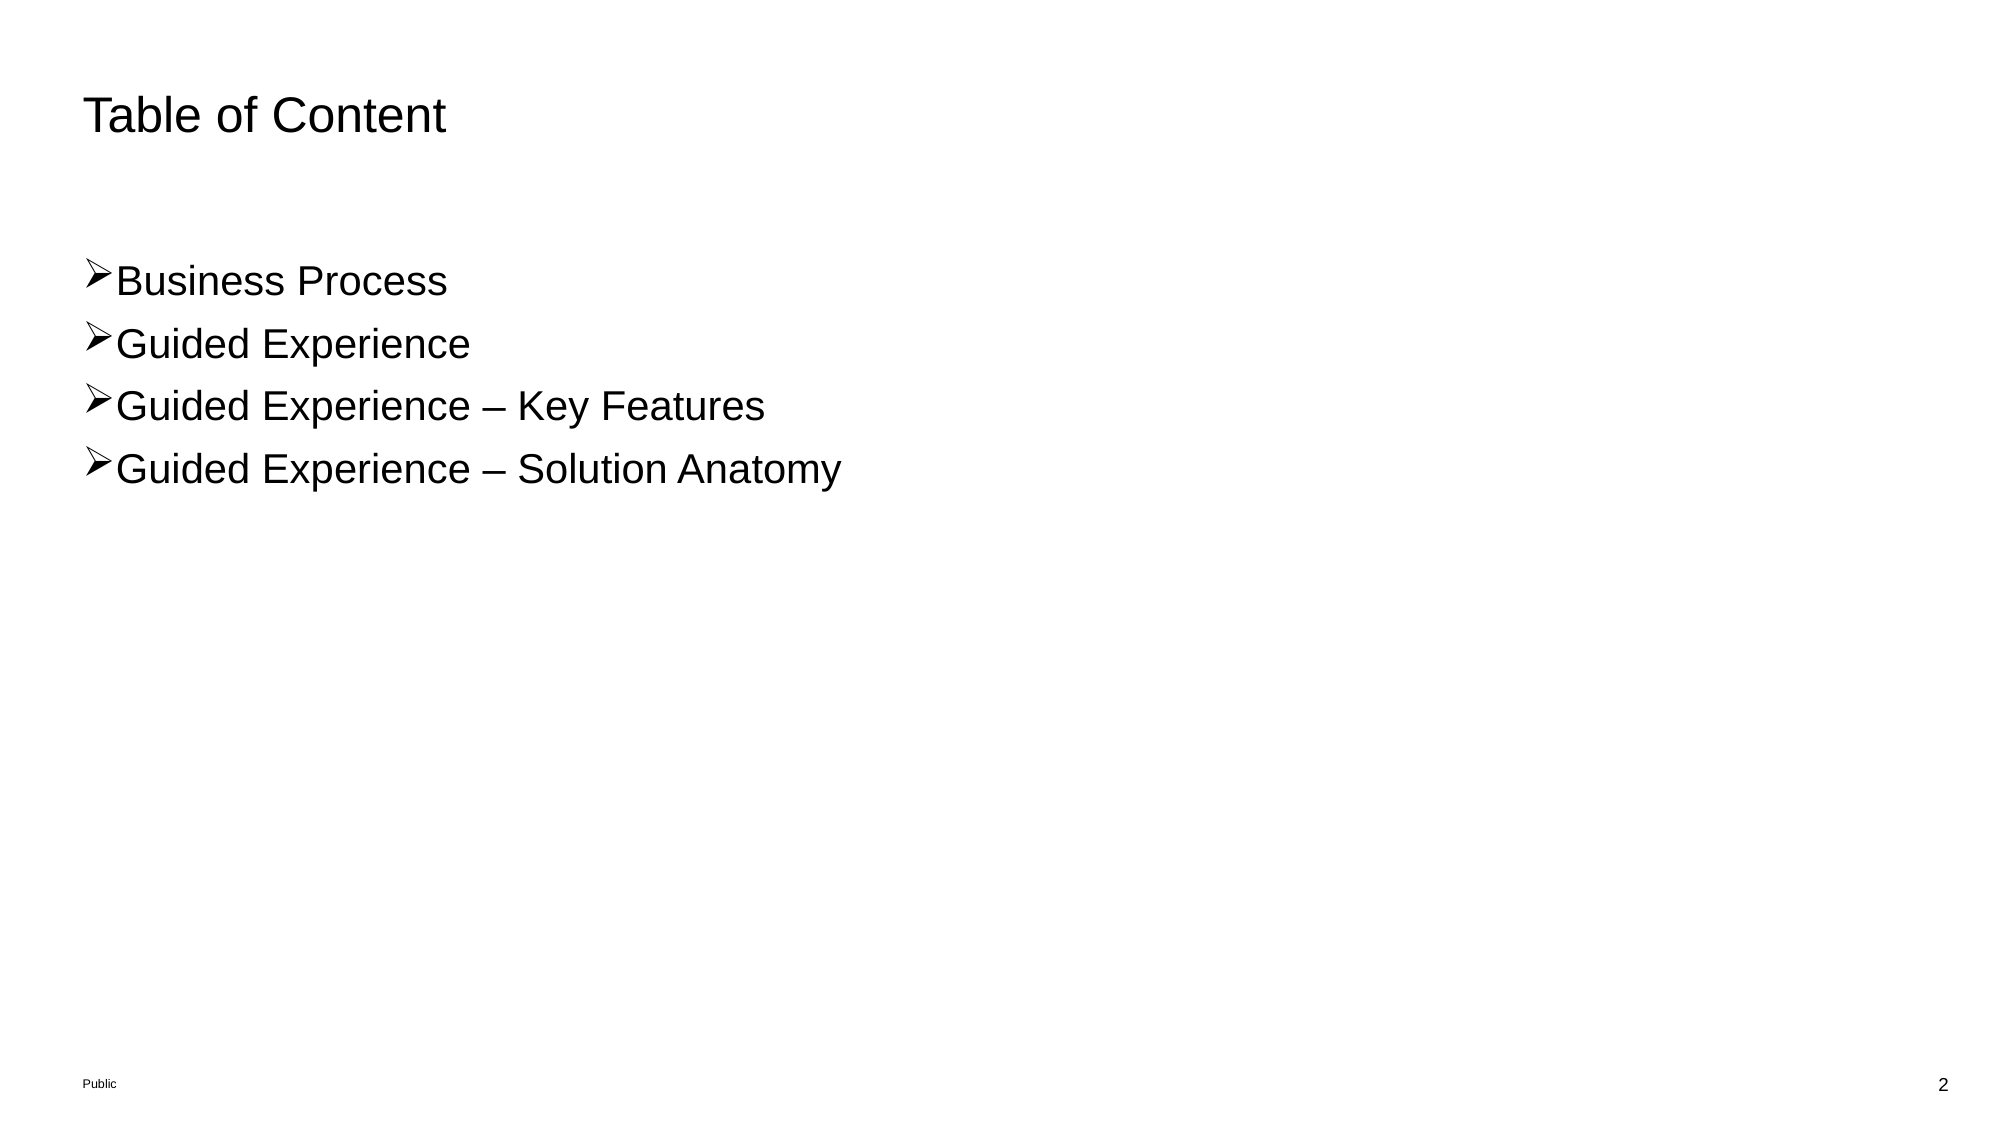

# Table of Content
Business Process
Guided Experience
Guided Experience – Key Features
Guided Experience – Solution Anatomy